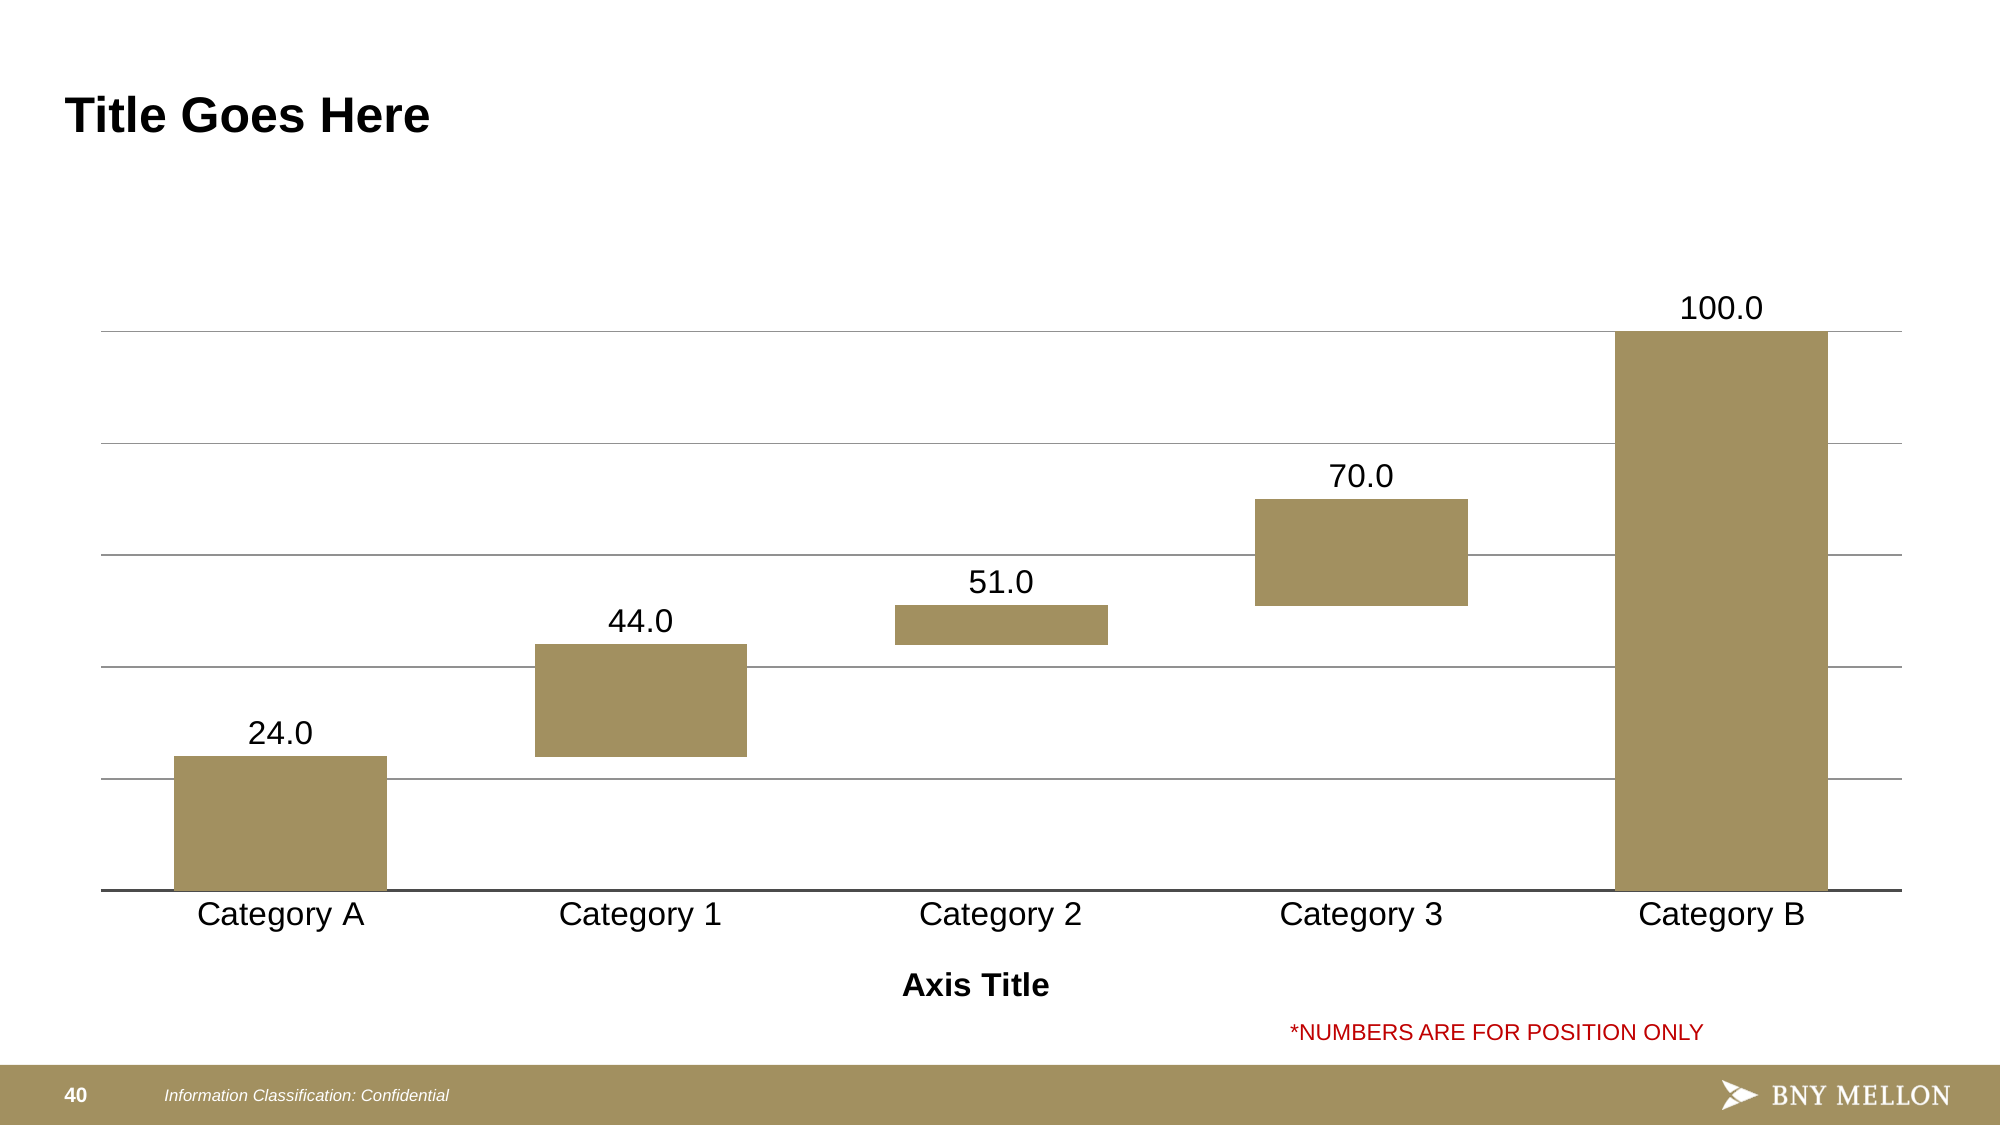

# Title Goes Here

### Chart

| Category | Series 1 | Series 2 | Series 3 | Series 4 | Series 5 | total |
|---|---|---|---|---|---|---|
| Category A | 24.0 | None | None | None | None | 24.0 |
| Category 1 | 24.0 | 20.0 | None | None | None | 44.0 |
| Category 2 | 24.0 | 20.0 | 7.0 | None | None | 51.0 |
| Category 3 | 24.0 | 20.0 | 7.0 | 19.0 | None | 70.0 |
| Category B | 24.0 | 20.0 | 7.0 | 19.0 | 30.0 | 100.0 |
*NUMBERS ARE FOR POSITION ONLY